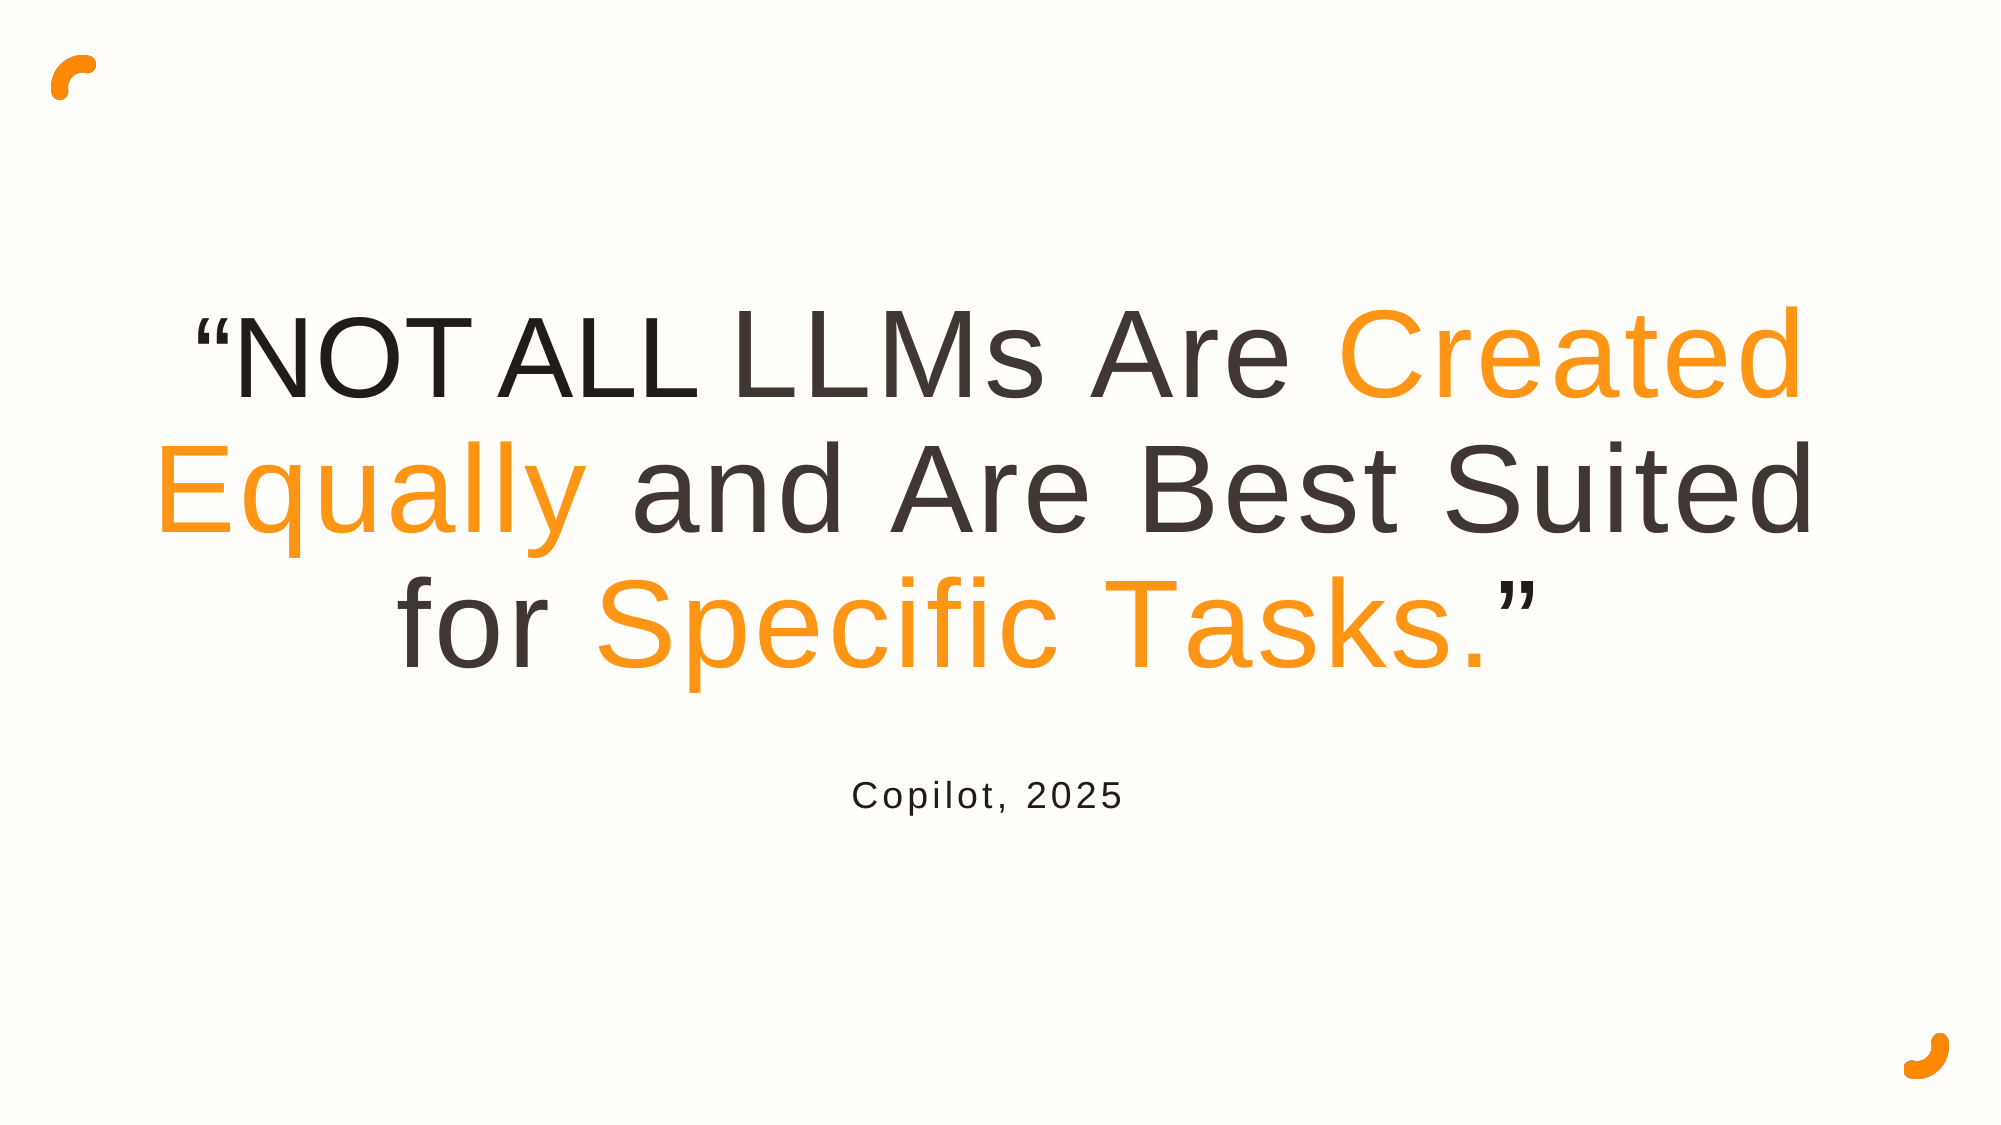

“NOT ALL LLMs Are Created Equally and Are Best Suited for Specific Tasks.”

Copilot, 2025